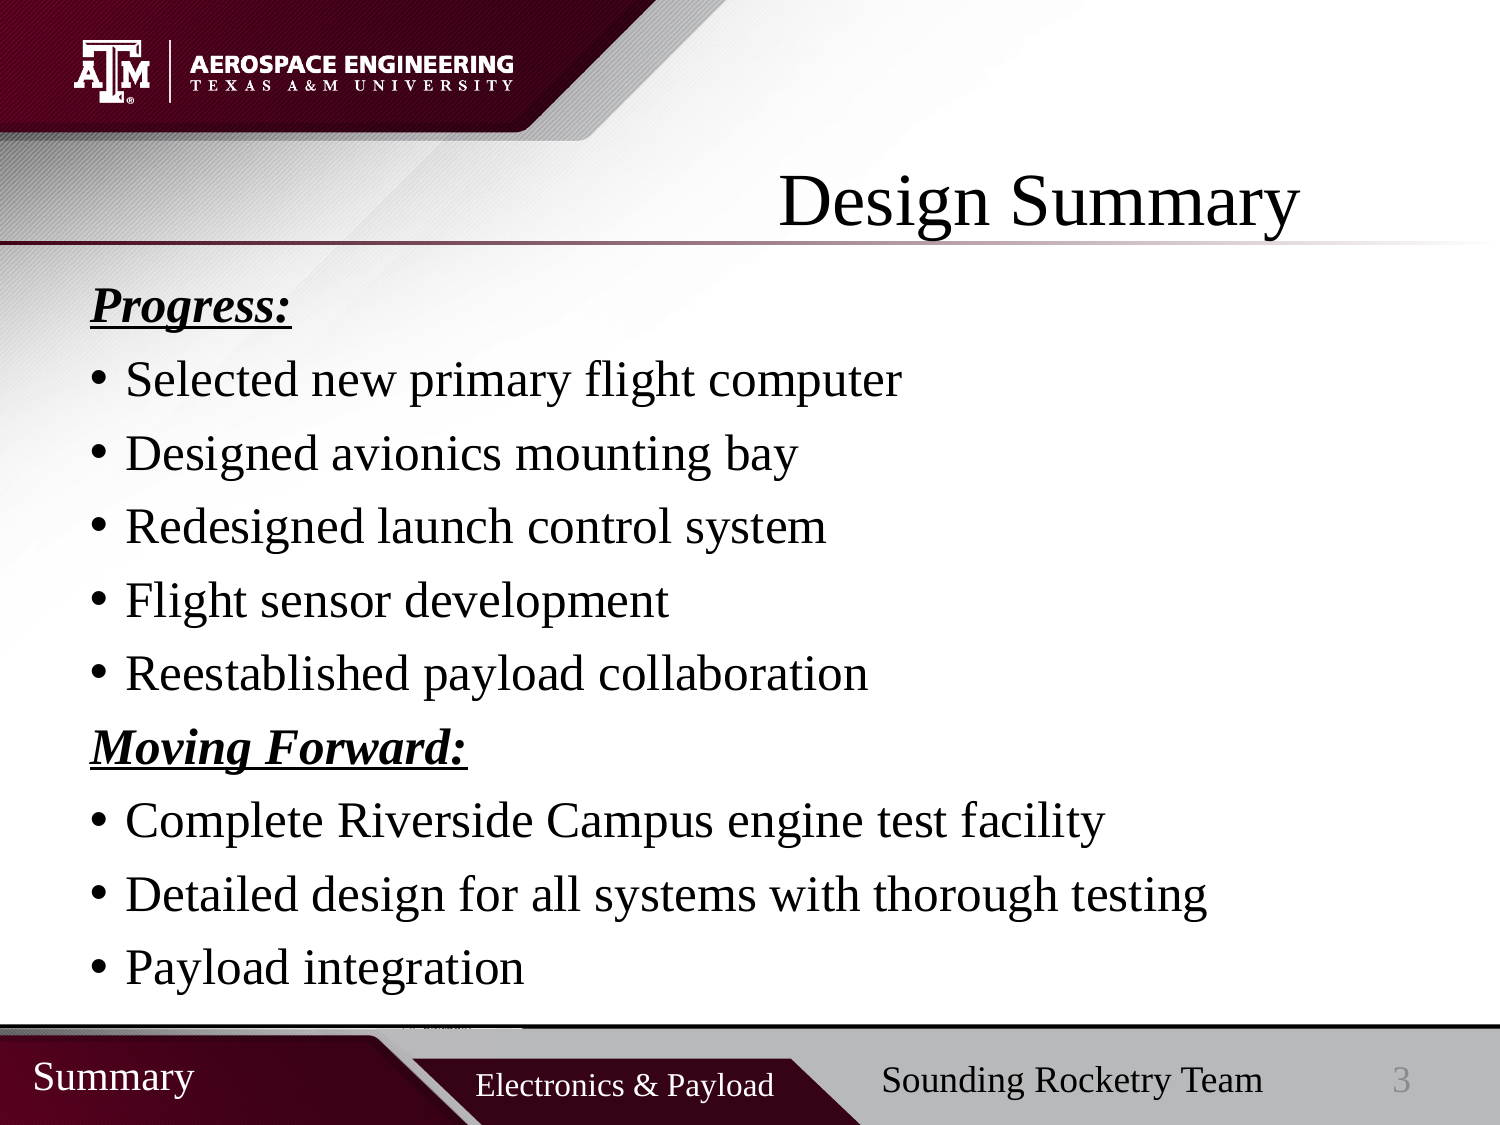

# Design Summary
Progress:
Selected new primary flight computer
Designed avionics mounting bay
Redesigned launch control system
Flight sensor development
Reestablished payload collaboration
Moving Forward:
Complete Riverside Campus engine test facility
Detailed design for all systems with thorough testing
Payload integration

3
Sounding Rocketry Team
Summary
Electronics & Payload